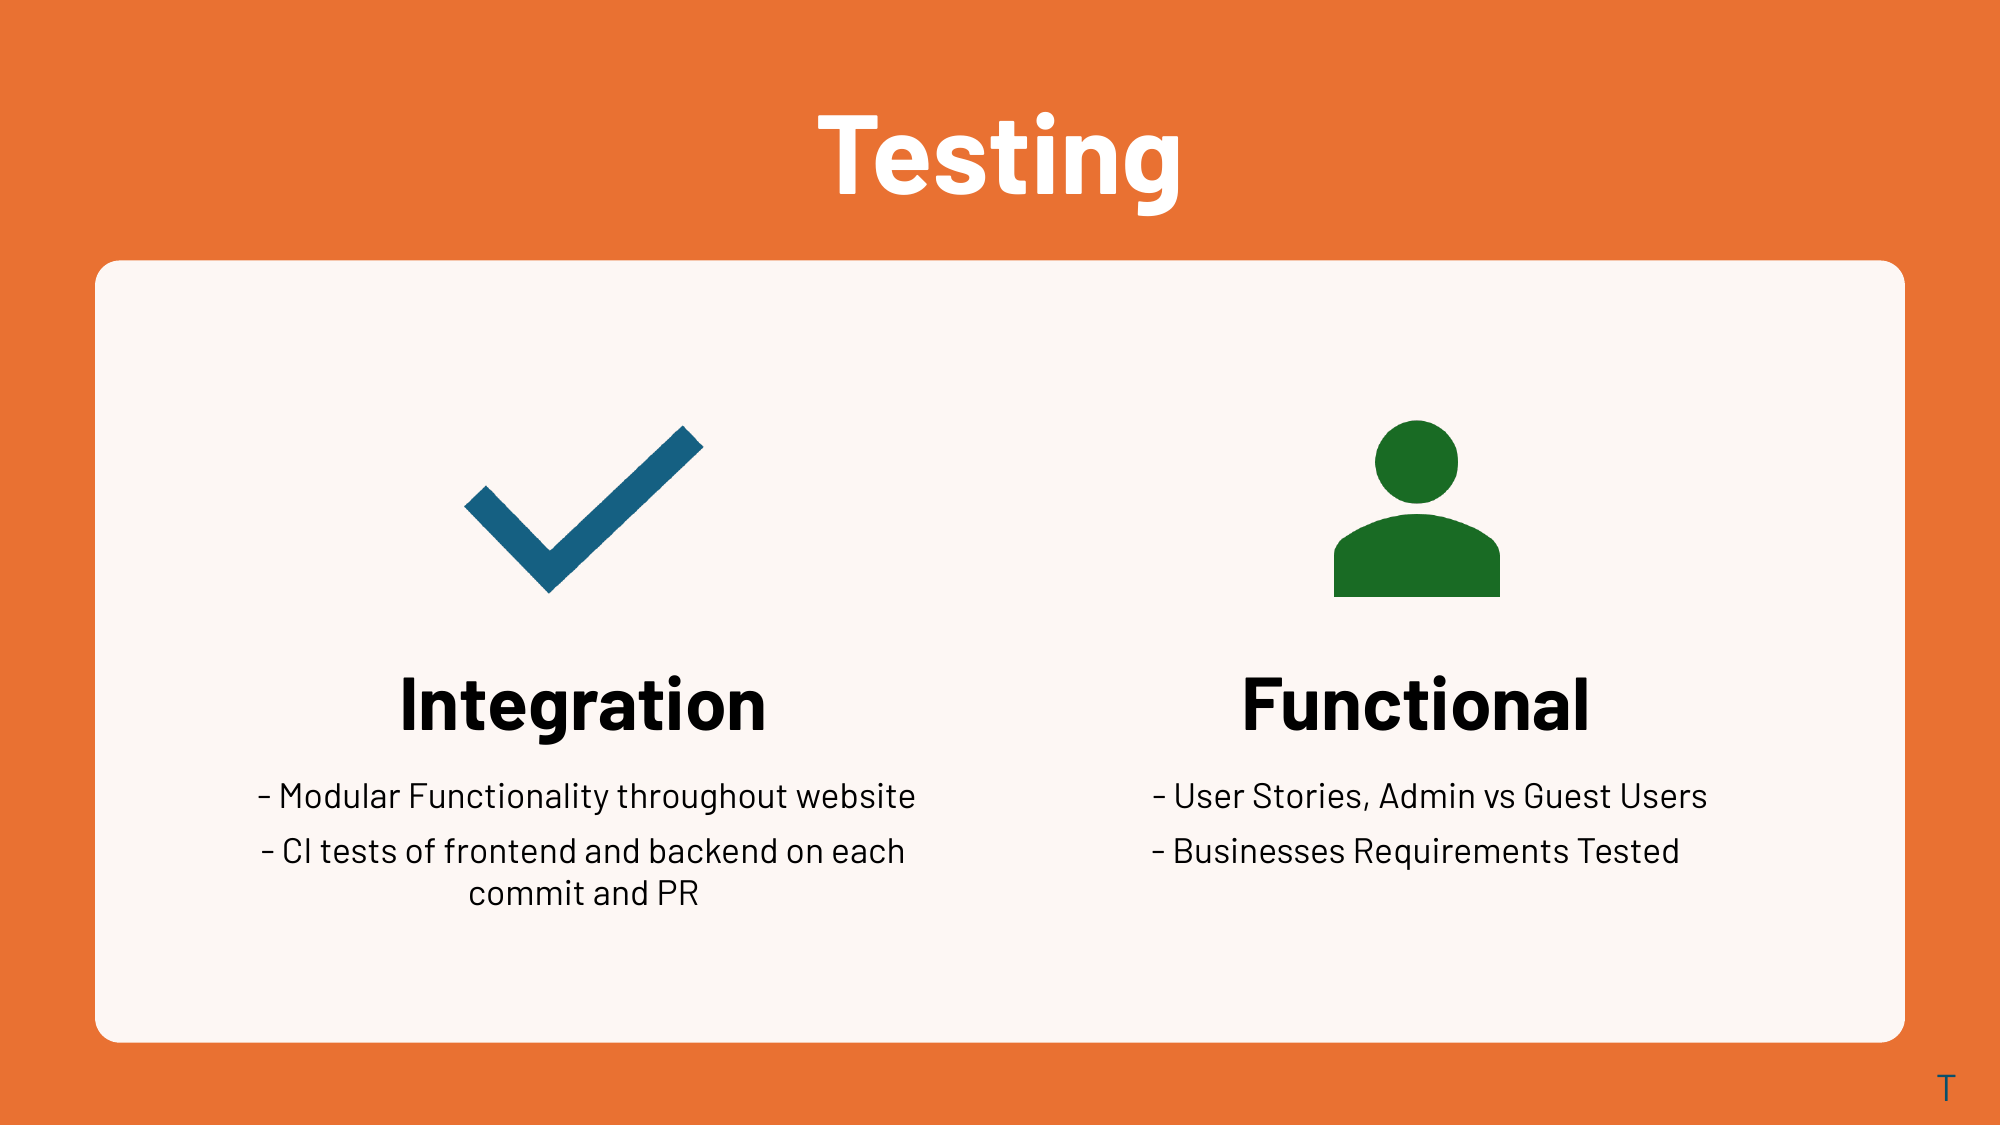

# Testing

Integration
 - Modular Functionality throughout website
- CI tests of frontend and backend on each commit and PR
Functional
    - User Stories, Admin vs Guest Users
- Businesses Requirements Tested
T